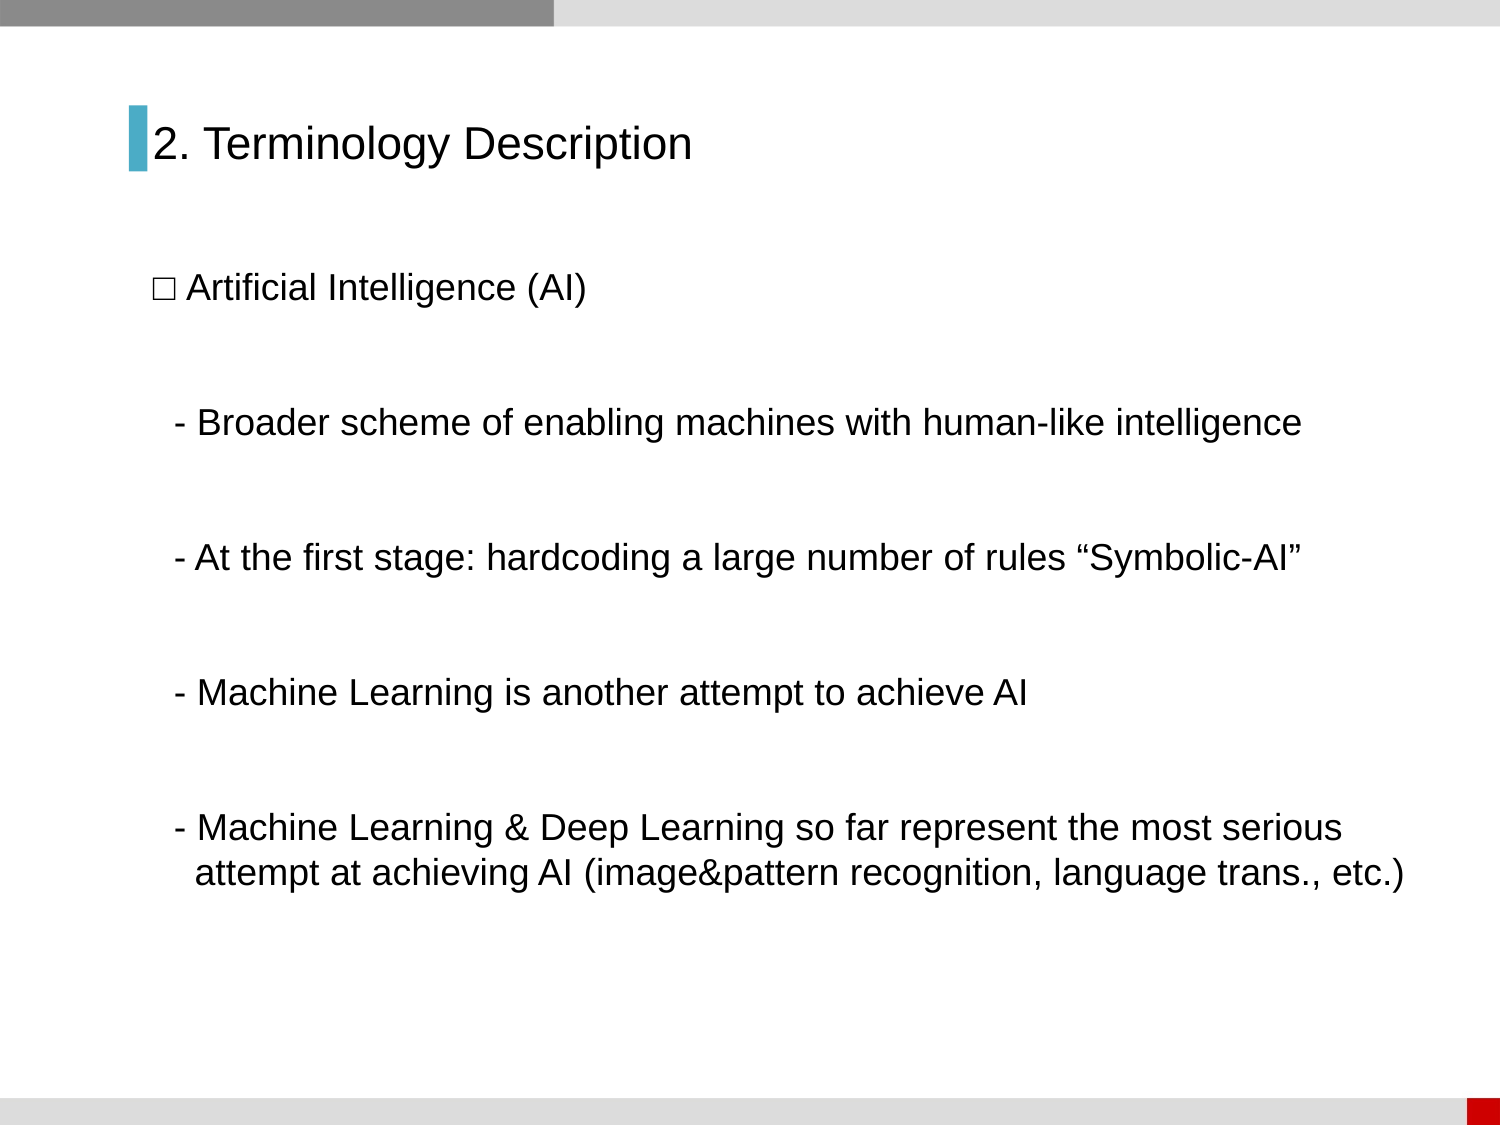

2. Terminology Description

□ Artificial Intelligence (AI)

  - Broader scheme of enabling machines with human-like intelligence

  - At the first stage: hardcoding a large number of rules “Symbolic-AI”

  - Machine Learning is another attempt to achieve AI

  - Machine Learning & Deep Learning so far represent the most serious
    attempt at achieving AI (image&pattern recognition, language trans., etc.)